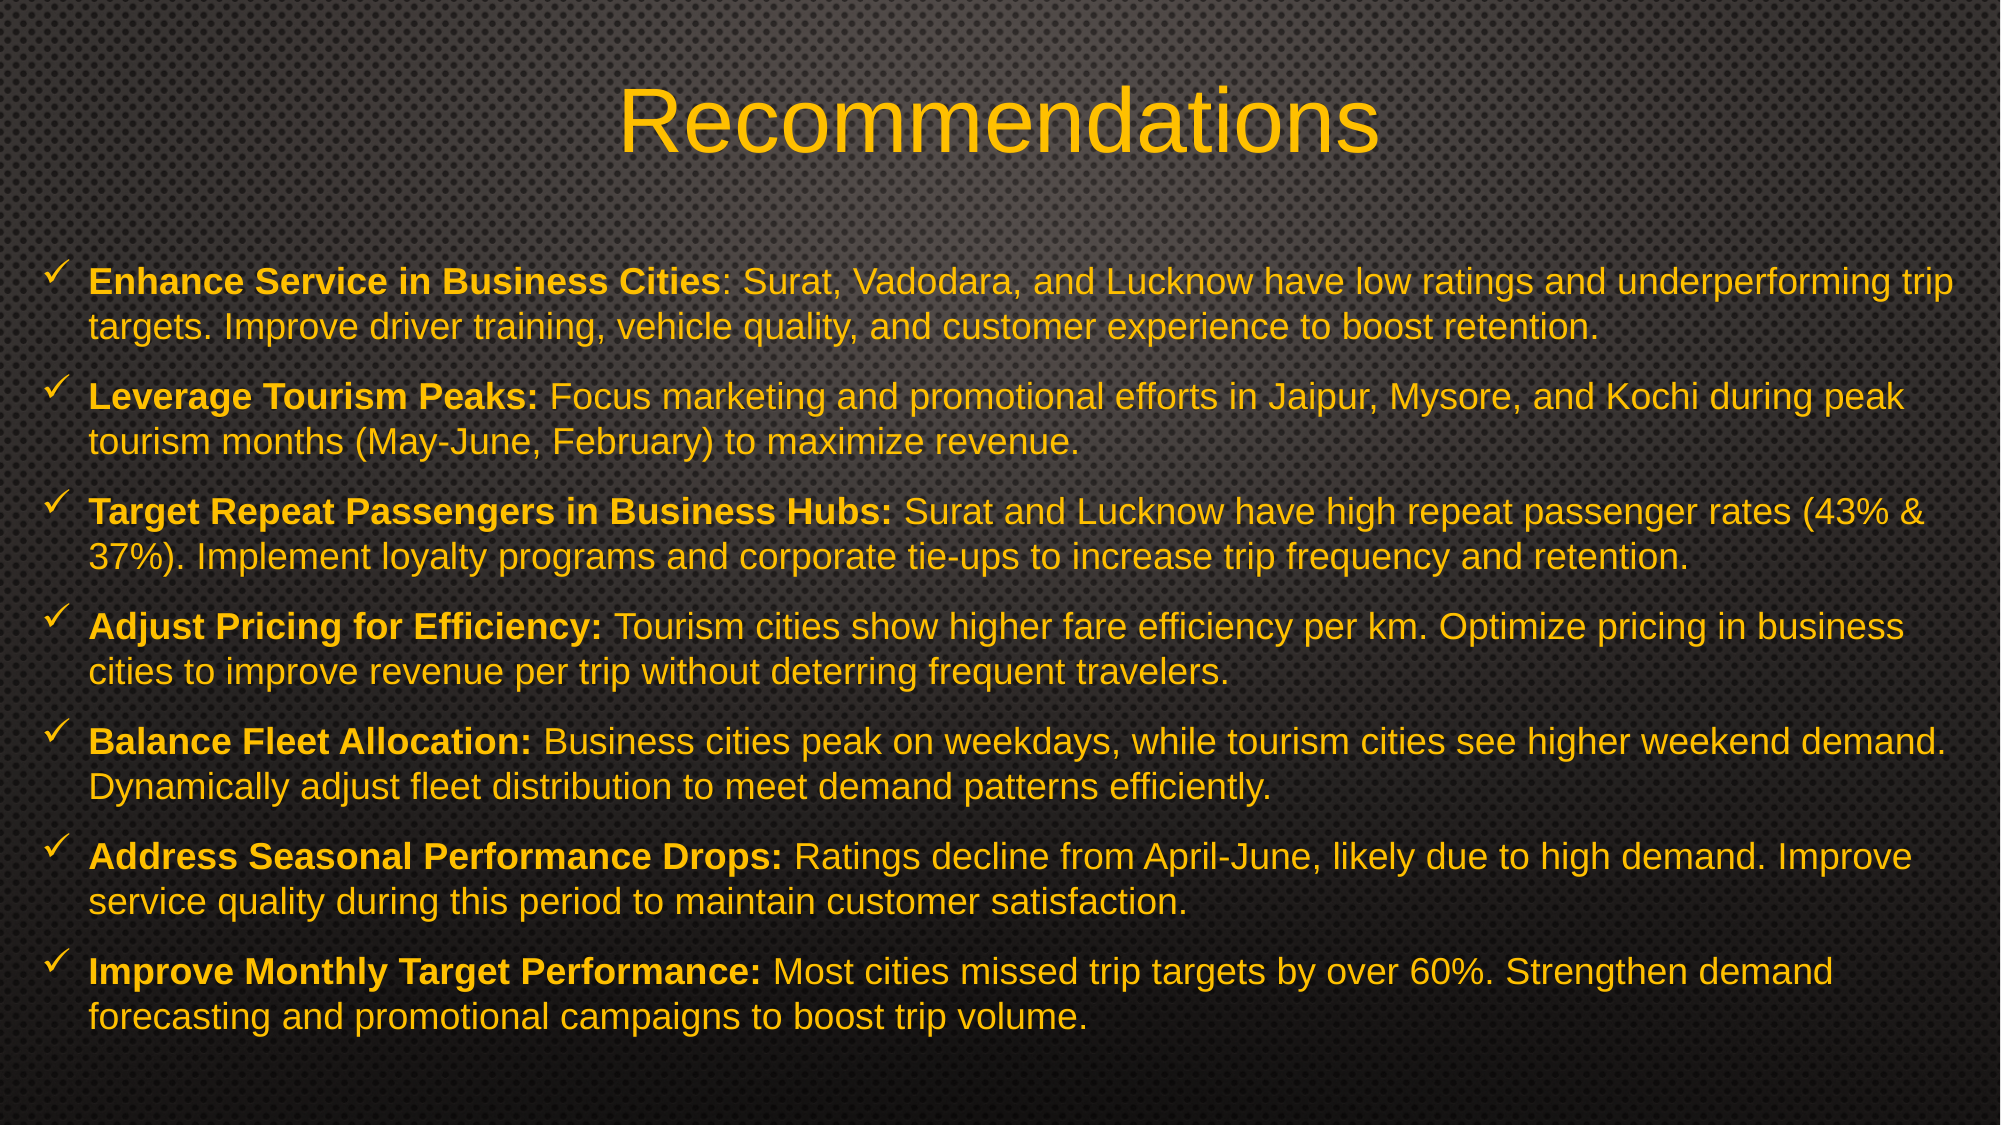

Recommendations

Enhance Service in Business Cities: Surat, Vadodara, and Lucknow have low ratings and underperforming trip targets. Improve driver training, vehicle quality, and customer experience to boost retention.
Leverage Tourism Peaks: Focus marketing and promotional efforts in Jaipur, Mysore, and Kochi during peak tourism months (May-June, February) to maximize revenue.
Target Repeat Passengers in Business Hubs: Surat and Lucknow have high repeat passenger rates (43% & 37%). Implement loyalty programs and corporate tie-ups to increase trip frequency and retention.
Adjust Pricing for Efficiency: Tourism cities show higher fare efficiency per km. Optimize pricing in business cities to improve revenue per trip without deterring frequent travelers.
Balance Fleet Allocation: Business cities peak on weekdays, while tourism cities see higher weekend demand. Dynamically adjust fleet distribution to meet demand patterns efficiently.
Address Seasonal Performance Drops: Ratings decline from April-June, likely due to high demand. Improve service quality during this period to maintain customer satisfaction.
Improve Monthly Target Performance: Most cities missed trip targets by over 60%. Strengthen demand forecasting and promotional campaigns to boost trip volume.